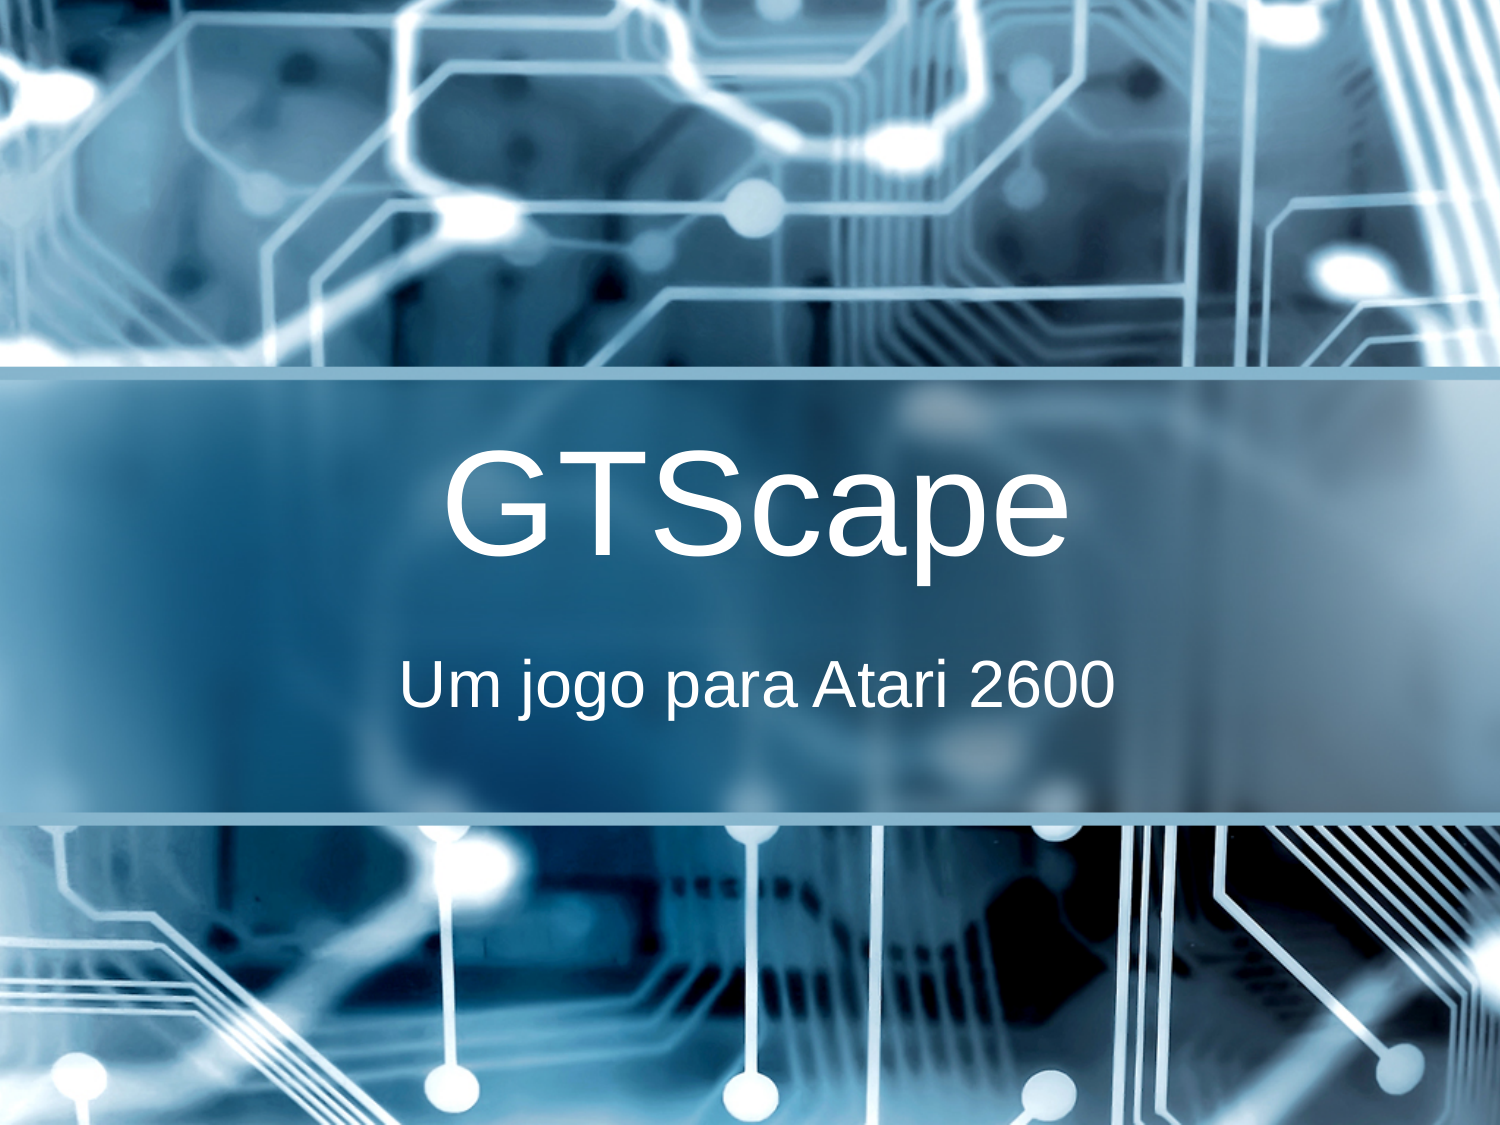

# GTScape
Um jogo para Atari 2600